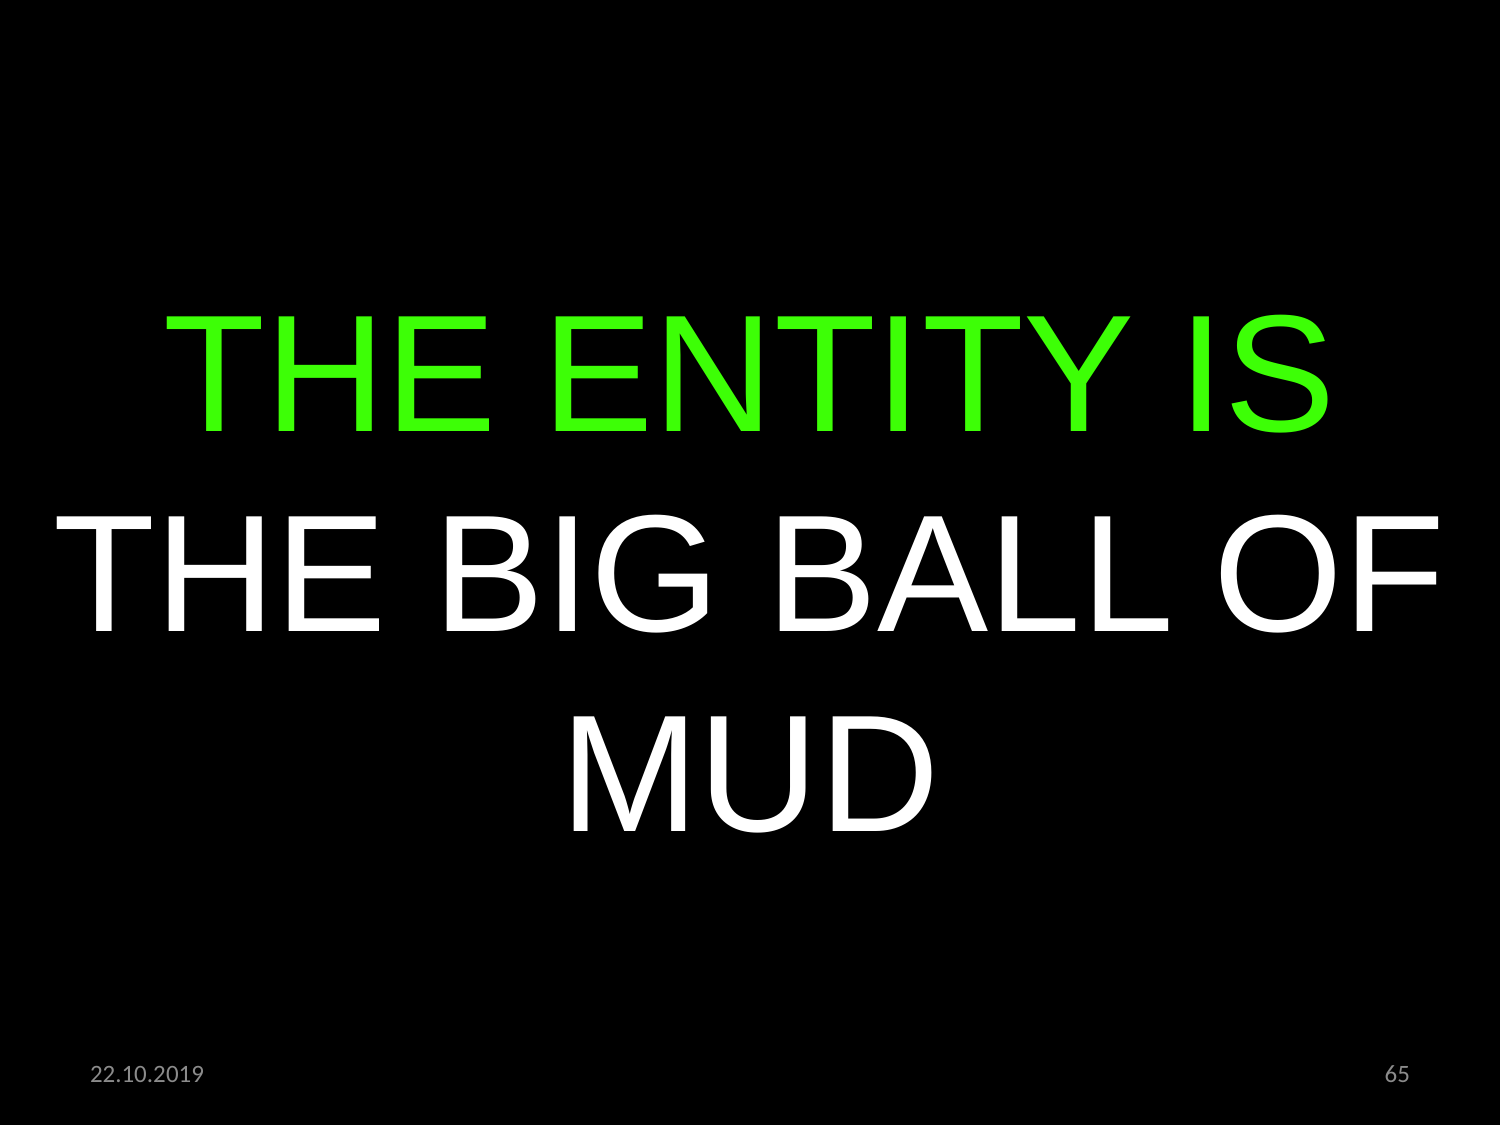

THE ENTITY IS THE BIG BALL OF MUD
22.10.2019
65